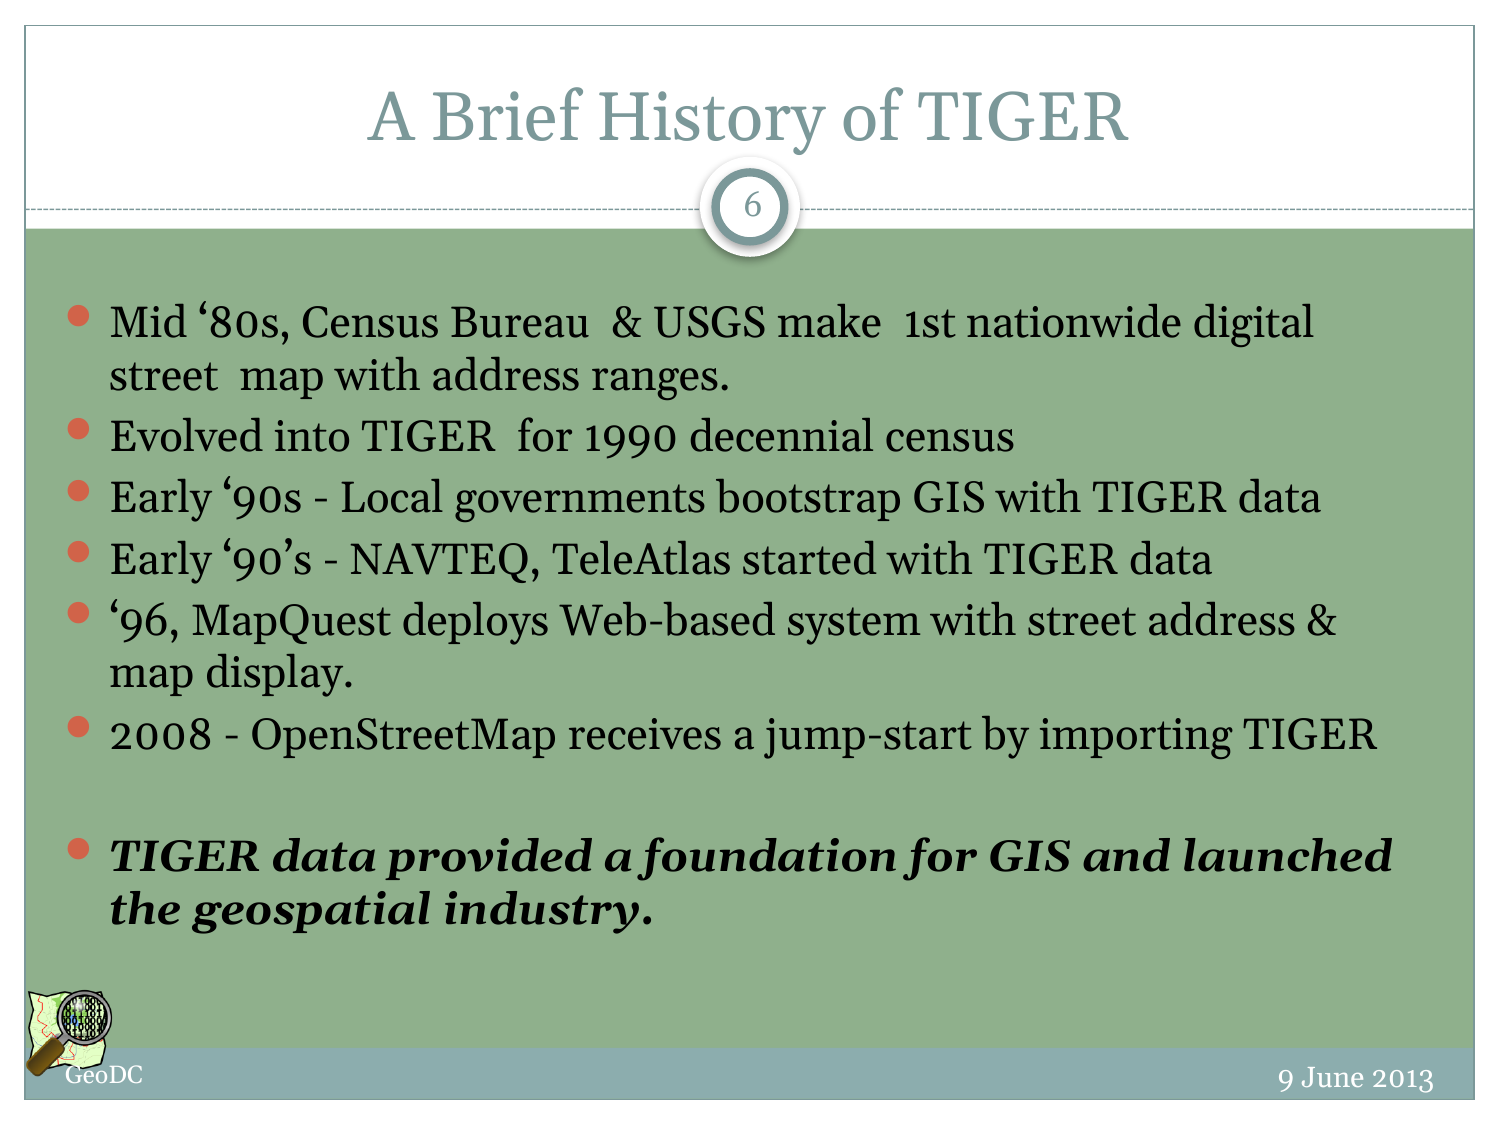

# A Brief History of TIGER
6

Mid ‘80s, Census Bureau  & USGS make  1st nationwide digital street  map with address ranges.
Evolved into TIGER  for 1990 decennial census
Early ‘90s - Local governments bootstrap GIS with TIGER data
Early ‘90’s - NAVTEQ, TeleAtlas started with TIGER data
‘96, MapQuest deploys Web-based system with street address & map display.
2008 - OpenStreetMap receives a jump-start by importing TIGER

TIGER data provided a foundation for GIS and launched the geospatial industry.
9 June 2013
GeoDC